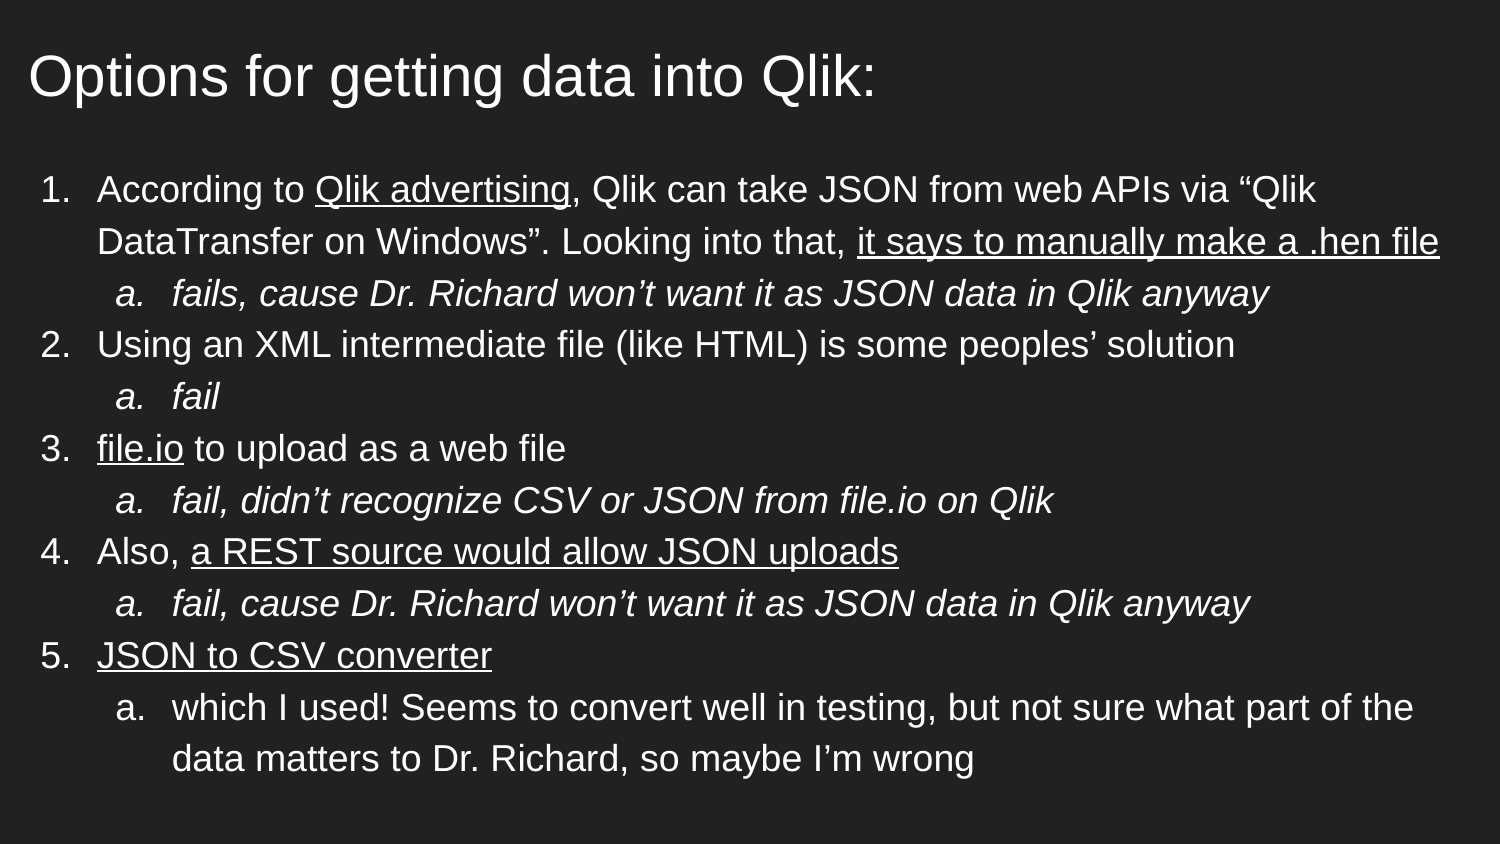

# Options for getting data into Qlik:
According to Qlik advertising, Qlik can take JSON from web APIs via “Qlik DataTransfer on Windows”. Looking into that, it says to manually make a .hen file
fails, cause Dr. Richard won’t want it as JSON data in Qlik anyway
Using an XML intermediate file (like HTML) is some peoples’ solution
fail
file.io to upload as a web file
fail, didn’t recognize CSV or JSON from file.io on Qlik
Also, a REST source would allow JSON uploads
fail, cause Dr. Richard won’t want it as JSON data in Qlik anyway
JSON to CSV converter
which I used! Seems to convert well in testing, but not sure what part of the data matters to Dr. Richard, so maybe I’m wrong